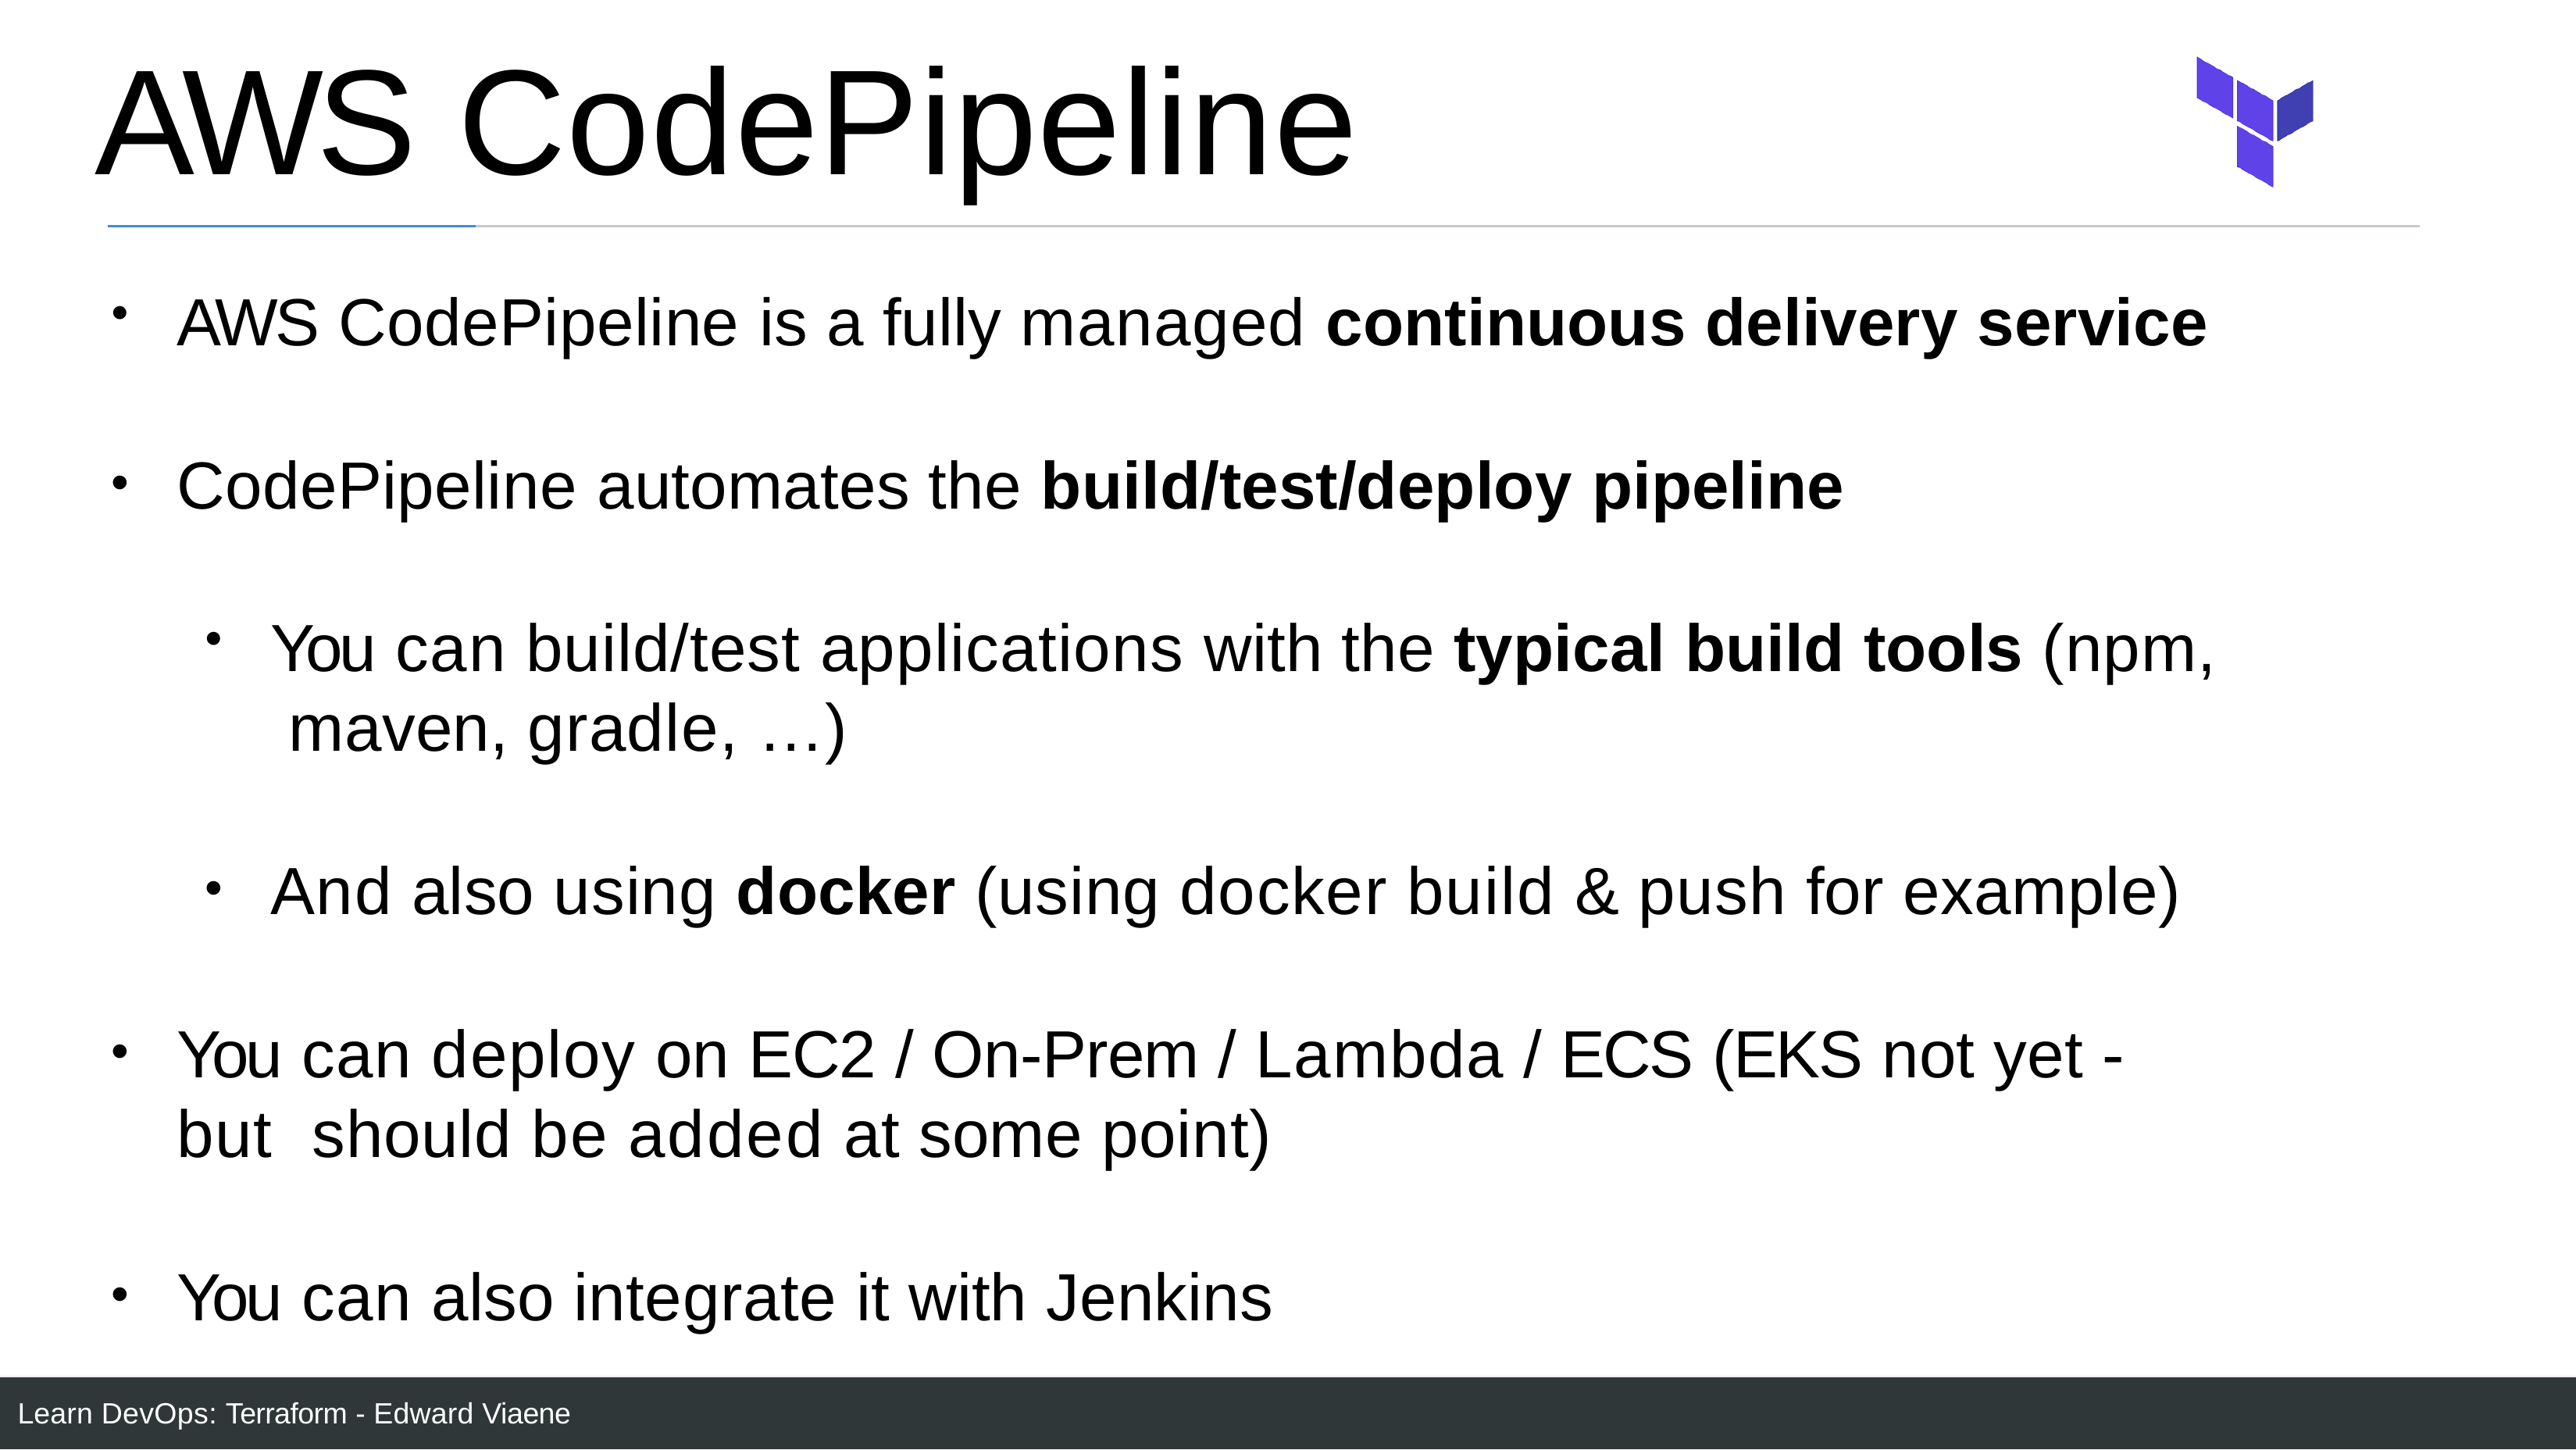

# AWS CodePipeline
AWS CodePipeline is a fully managed continuous delivery service

CodePipeline automates the build/test/deploy pipeline

You can build/test applications with the typical build tools (npm,  maven, gradle, …)

And also using docker (using docker build & push for example)

You can deploy on EC2 / On-Prem / Lambda / ECS (EKS not yet - but  should be added at some point)

You can also integrate it with Jenkins
Learn DevOps: Terraform - Edward Viaene